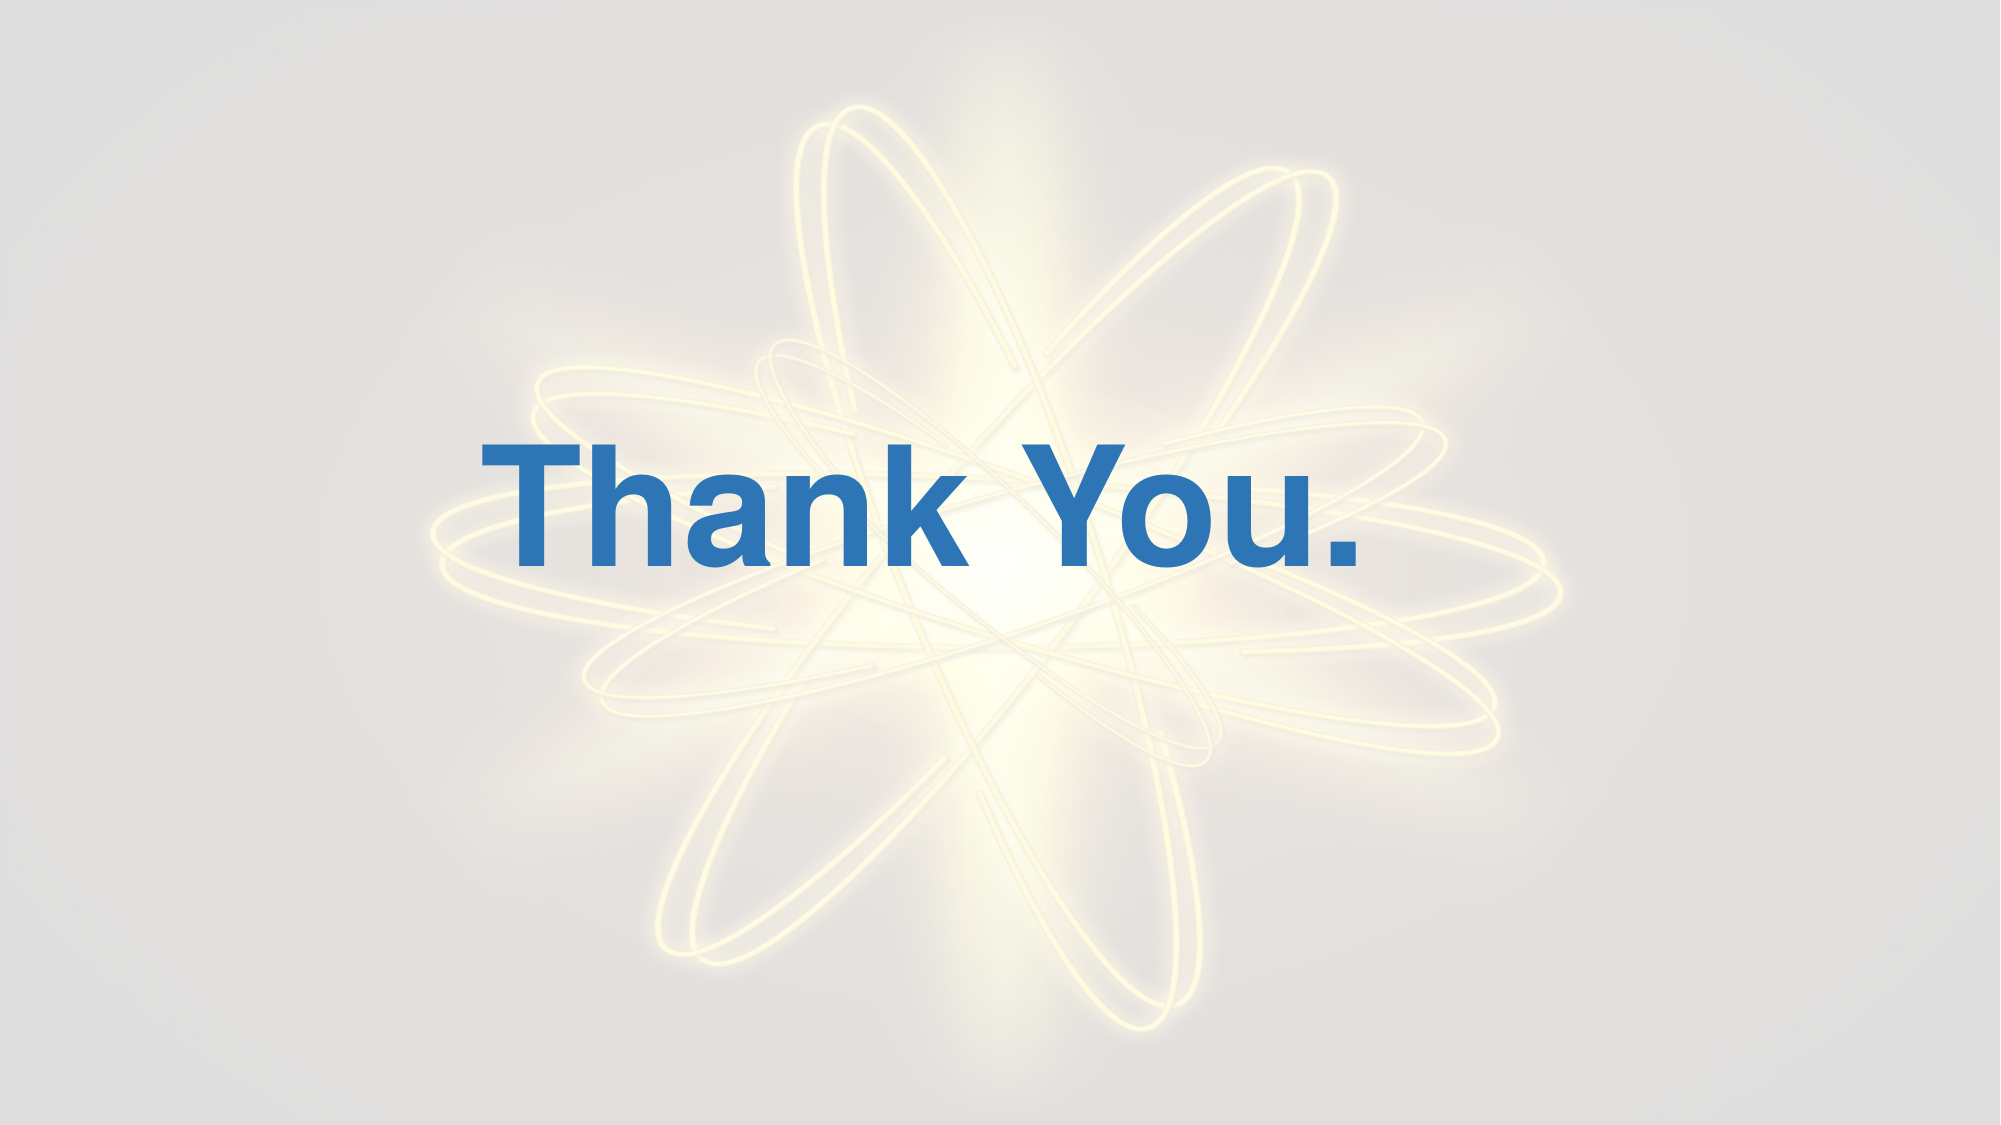

| Thank You. |
| --- |